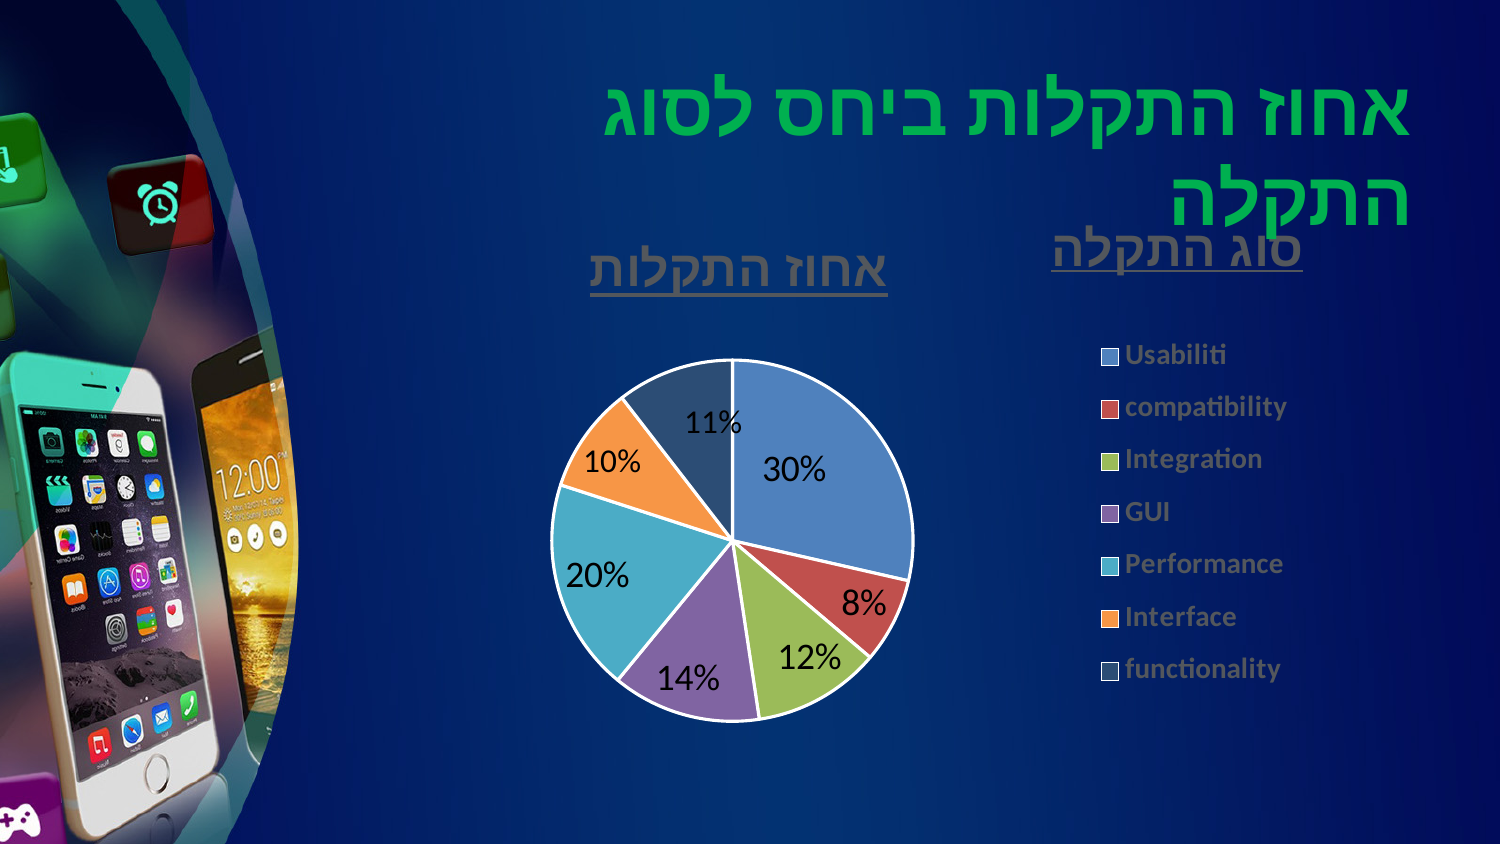

אחוז התקלות ביחס לסוג התקלה

### Chart: אחוז התקלות

| Category | כמות |
|---|---|
| Usabiliti | 0.3 |
| compatibility | 0.08 |
| Integration | 0.12 |
| GUI | 0.14 |
| Performance | 0.2 |
| Interface | 0.1 |
| functionality | 0.11 |